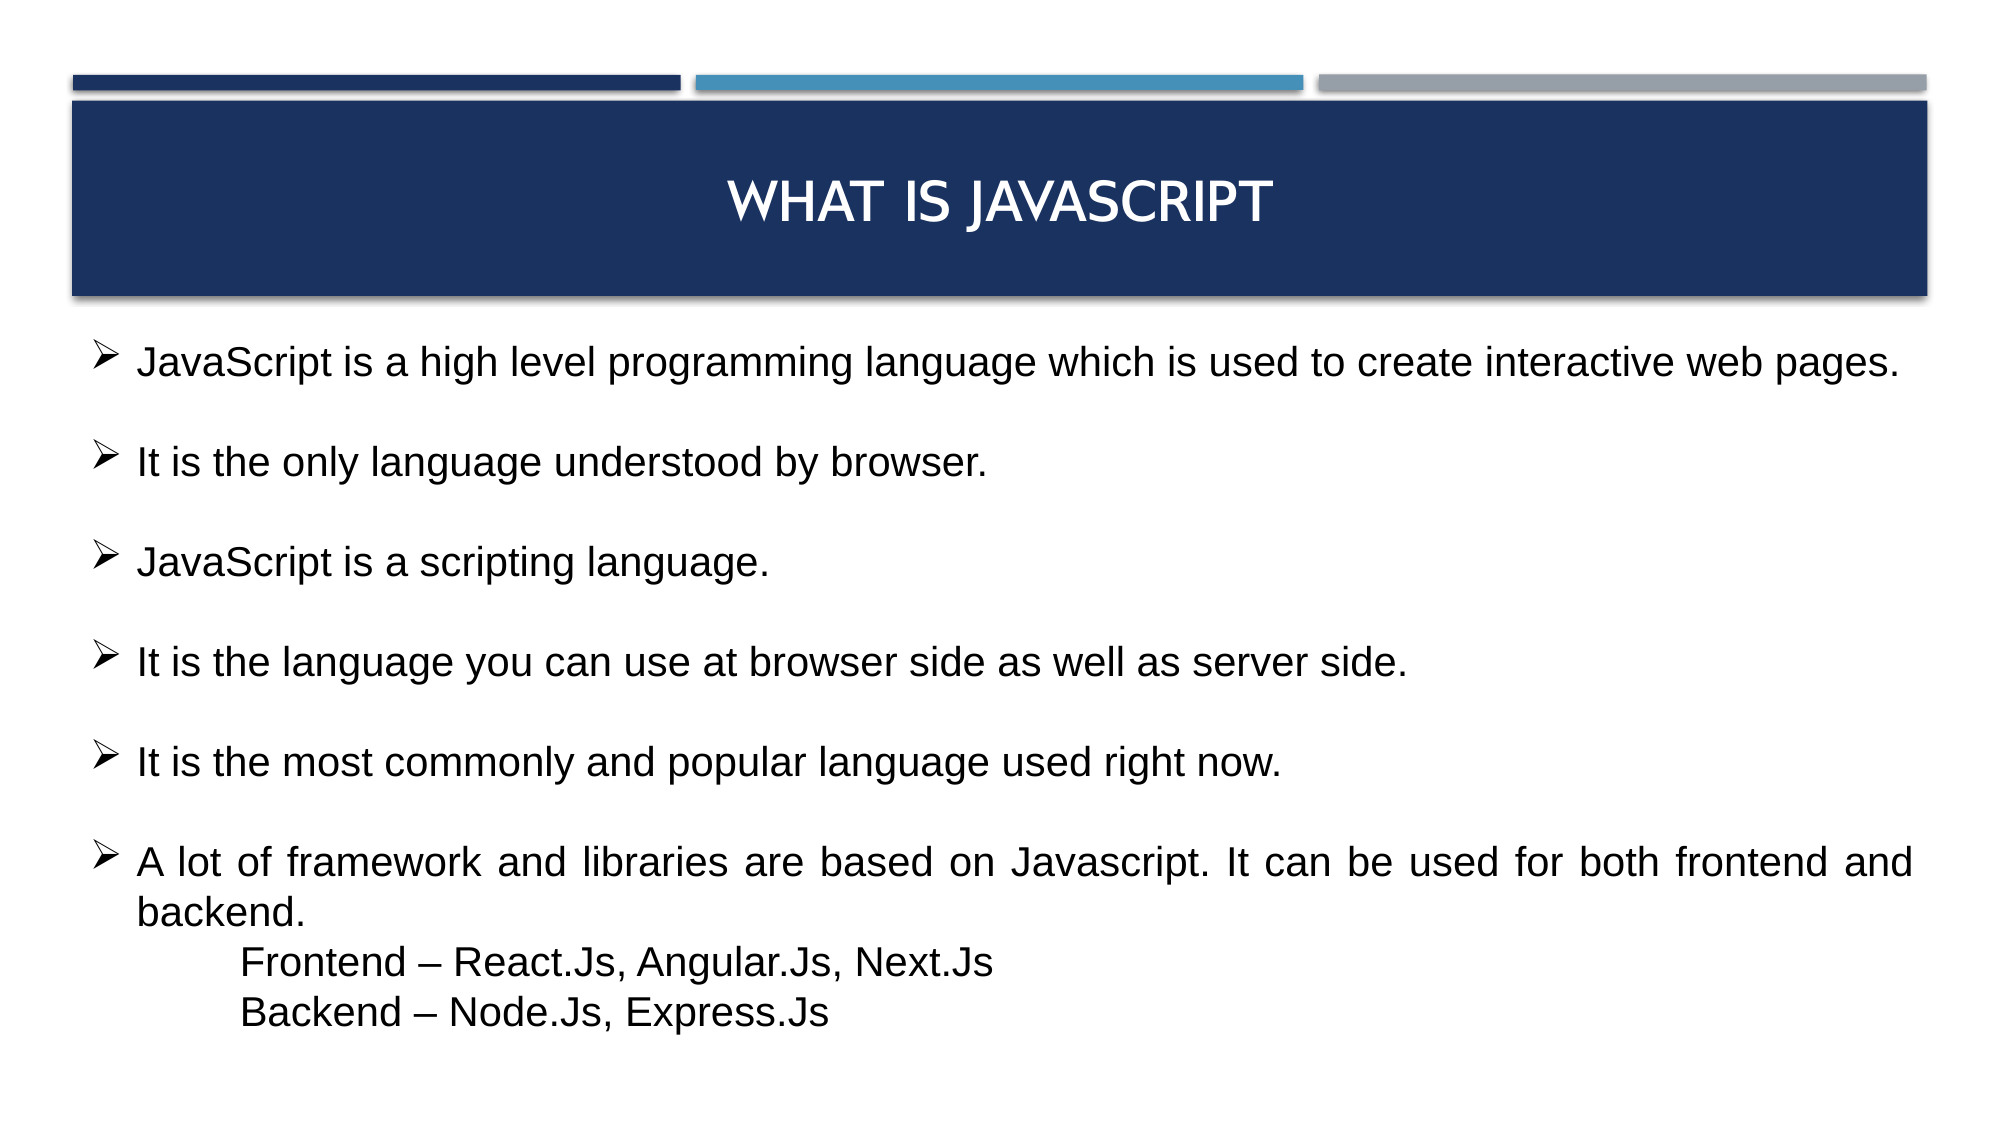

# What is JavaScript
JavaScript is a high level programming language which is used to create interactive web pages.

It is the only language understood by browser.

JavaScript is a scripting language.

It is the language you can use at browser side as well as server side.

It is the most commonly and popular language used right now.

A lot of framework and libraries are based on Javascript. It can be used for both frontend and backend.
	Frontend – React.Js, Angular.Js, Next.Js
	Backend – Node.Js, Express.Js